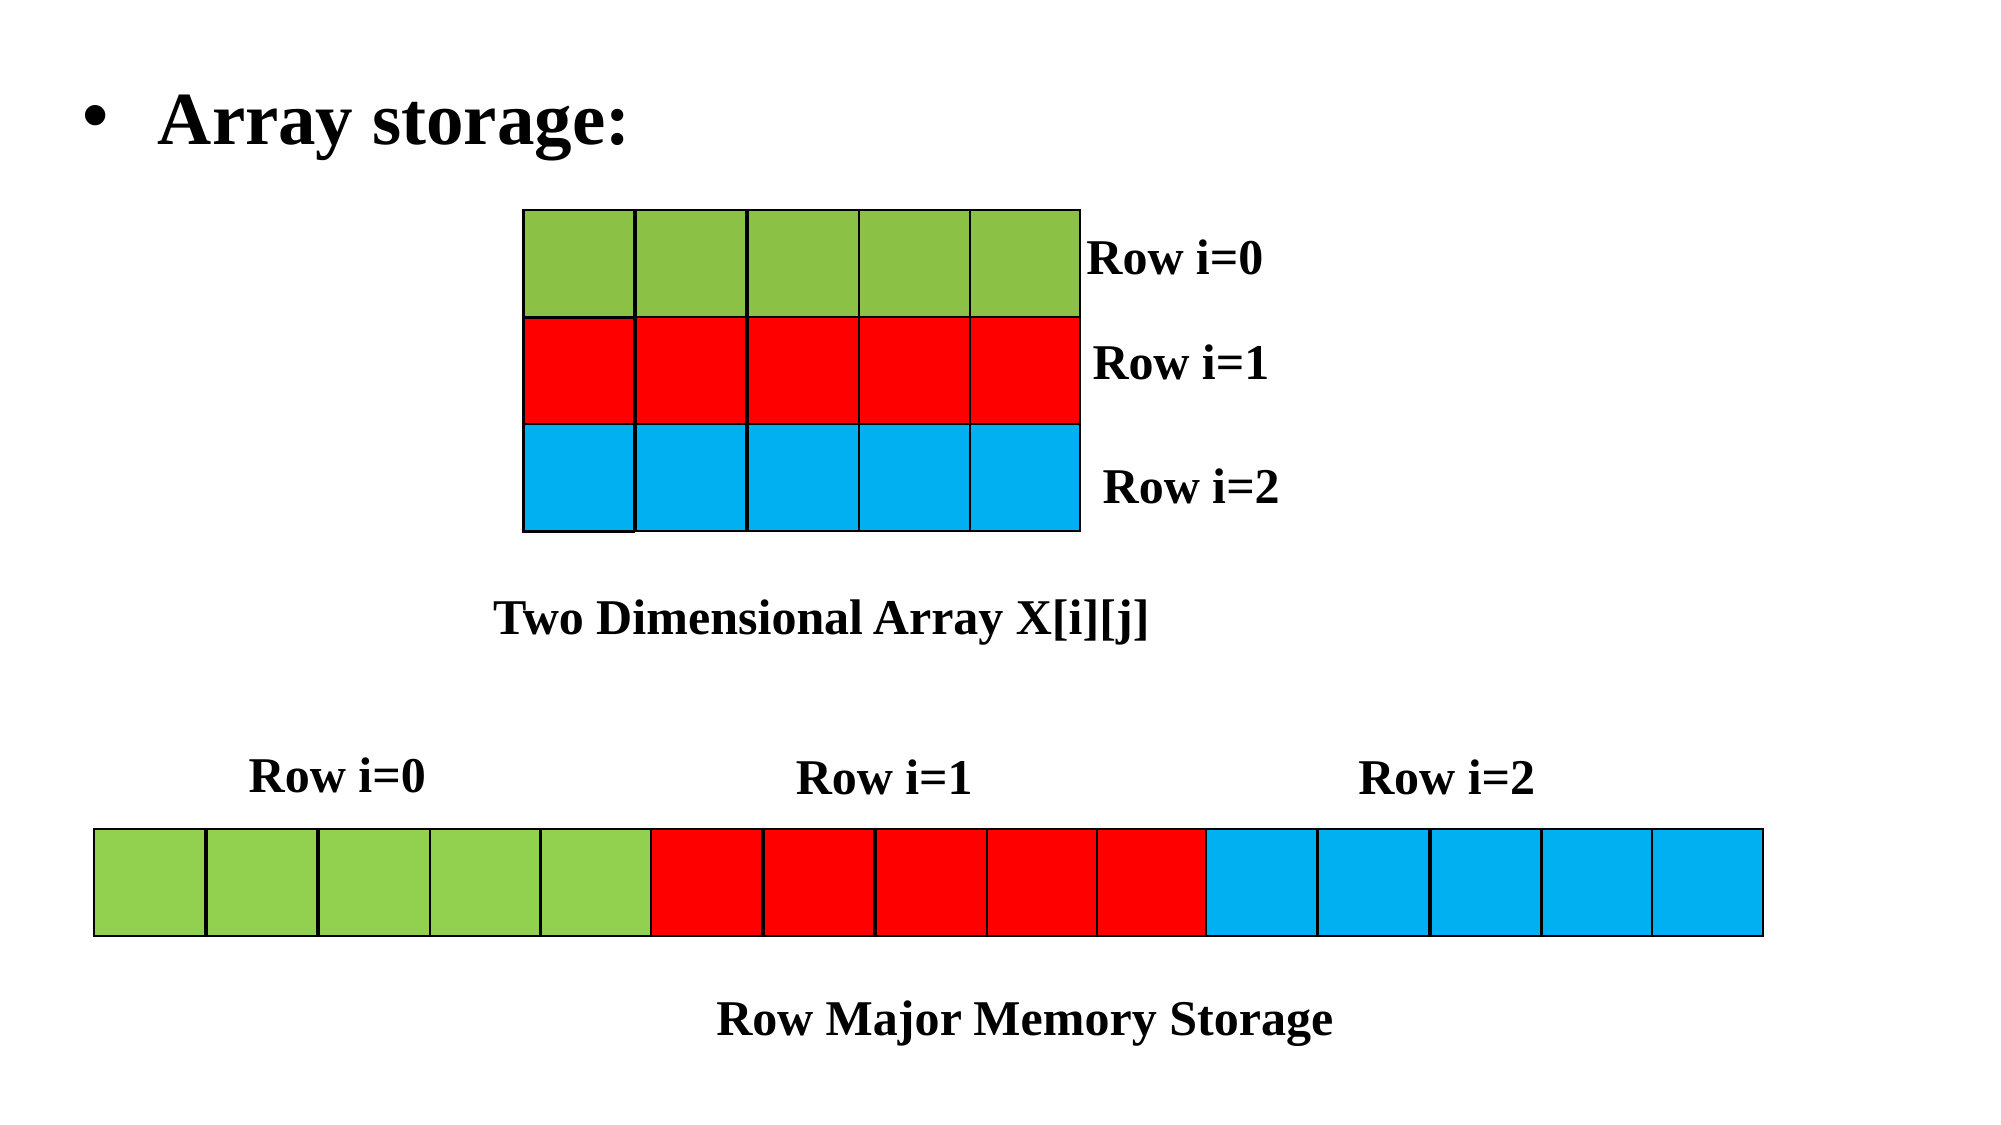

Array storage:

Row i=0
Row i=1
Row i=2
Two Dimensional Array X[i][j]
Row i=0
Row i=1
Row i=2

Row Major Memory Storage